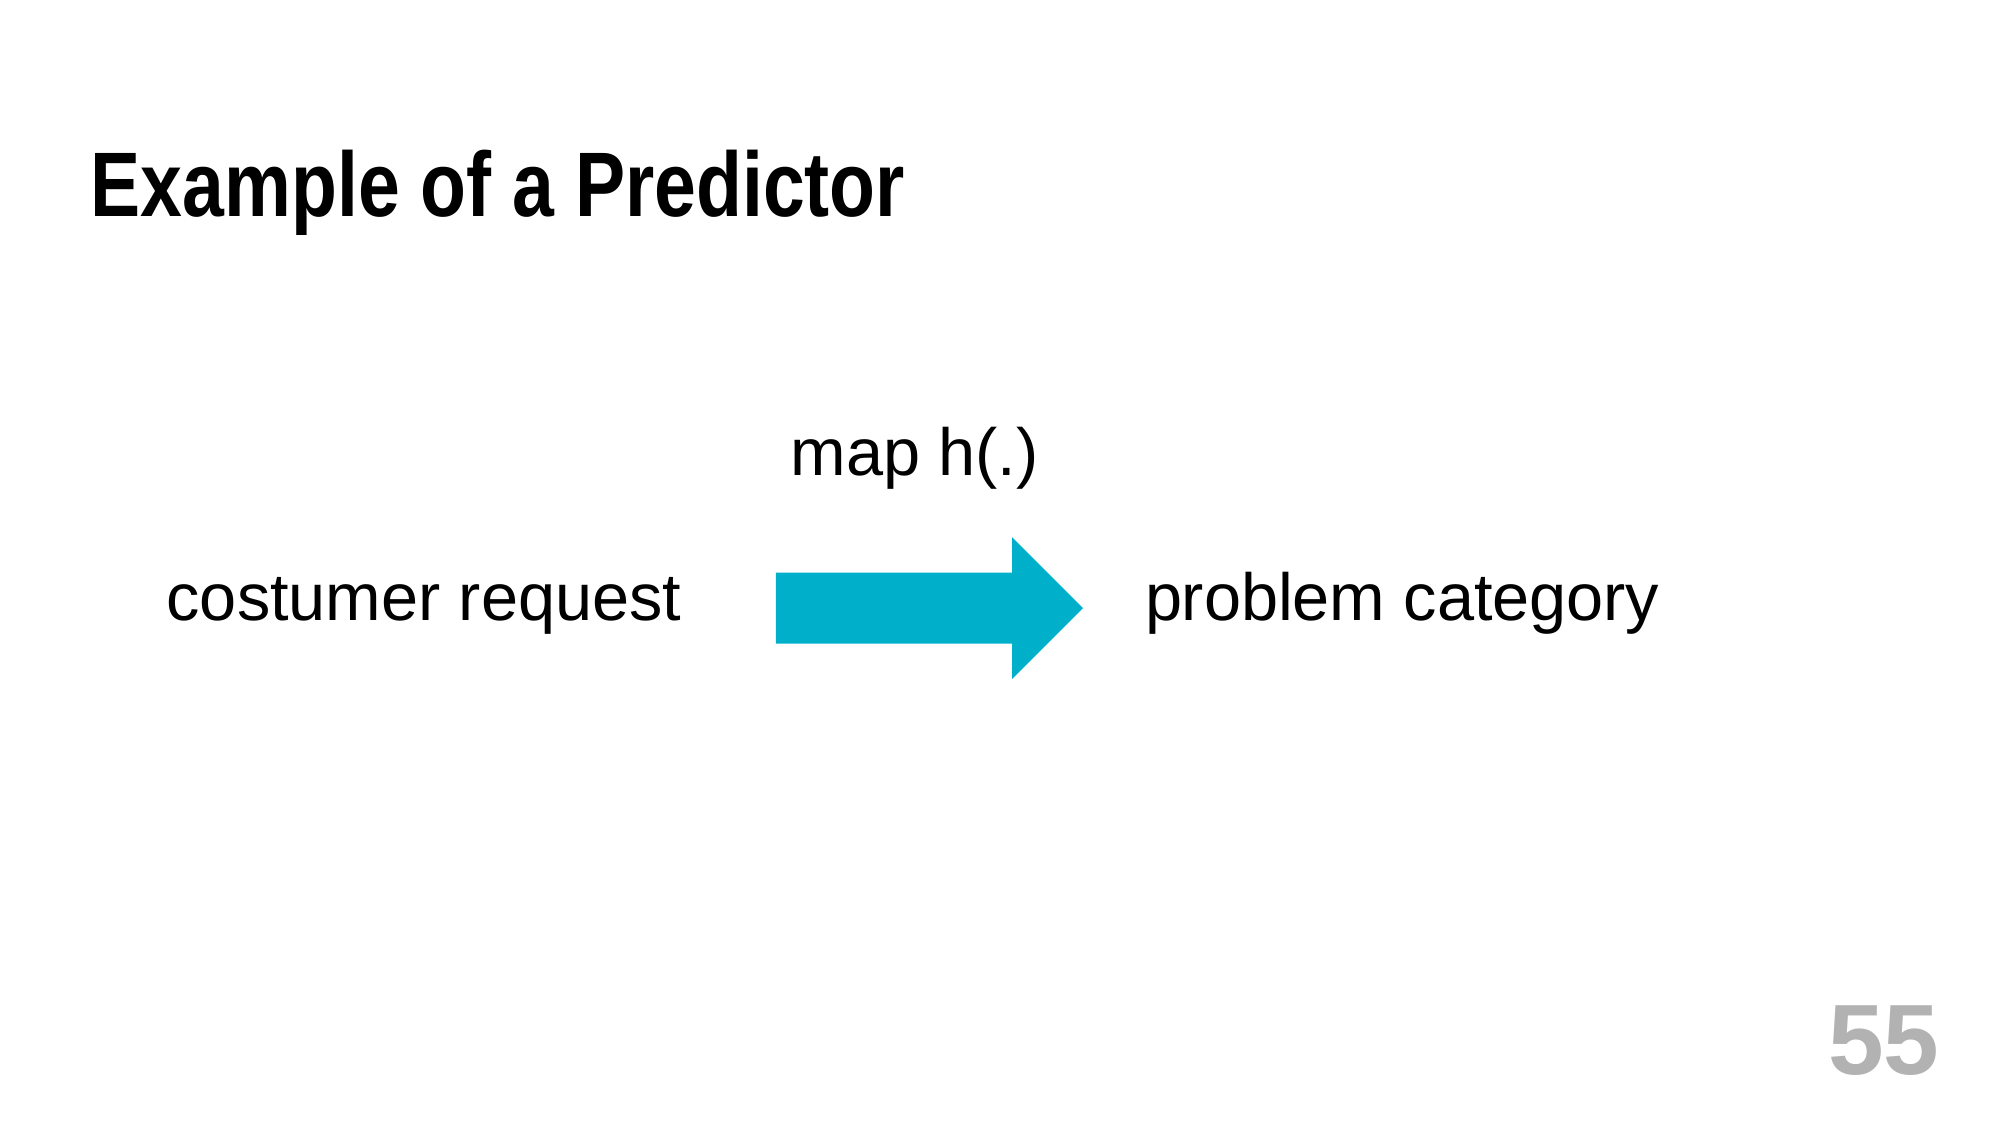

# Example of a Predictor
map h(.)

costumer request
problem category
55